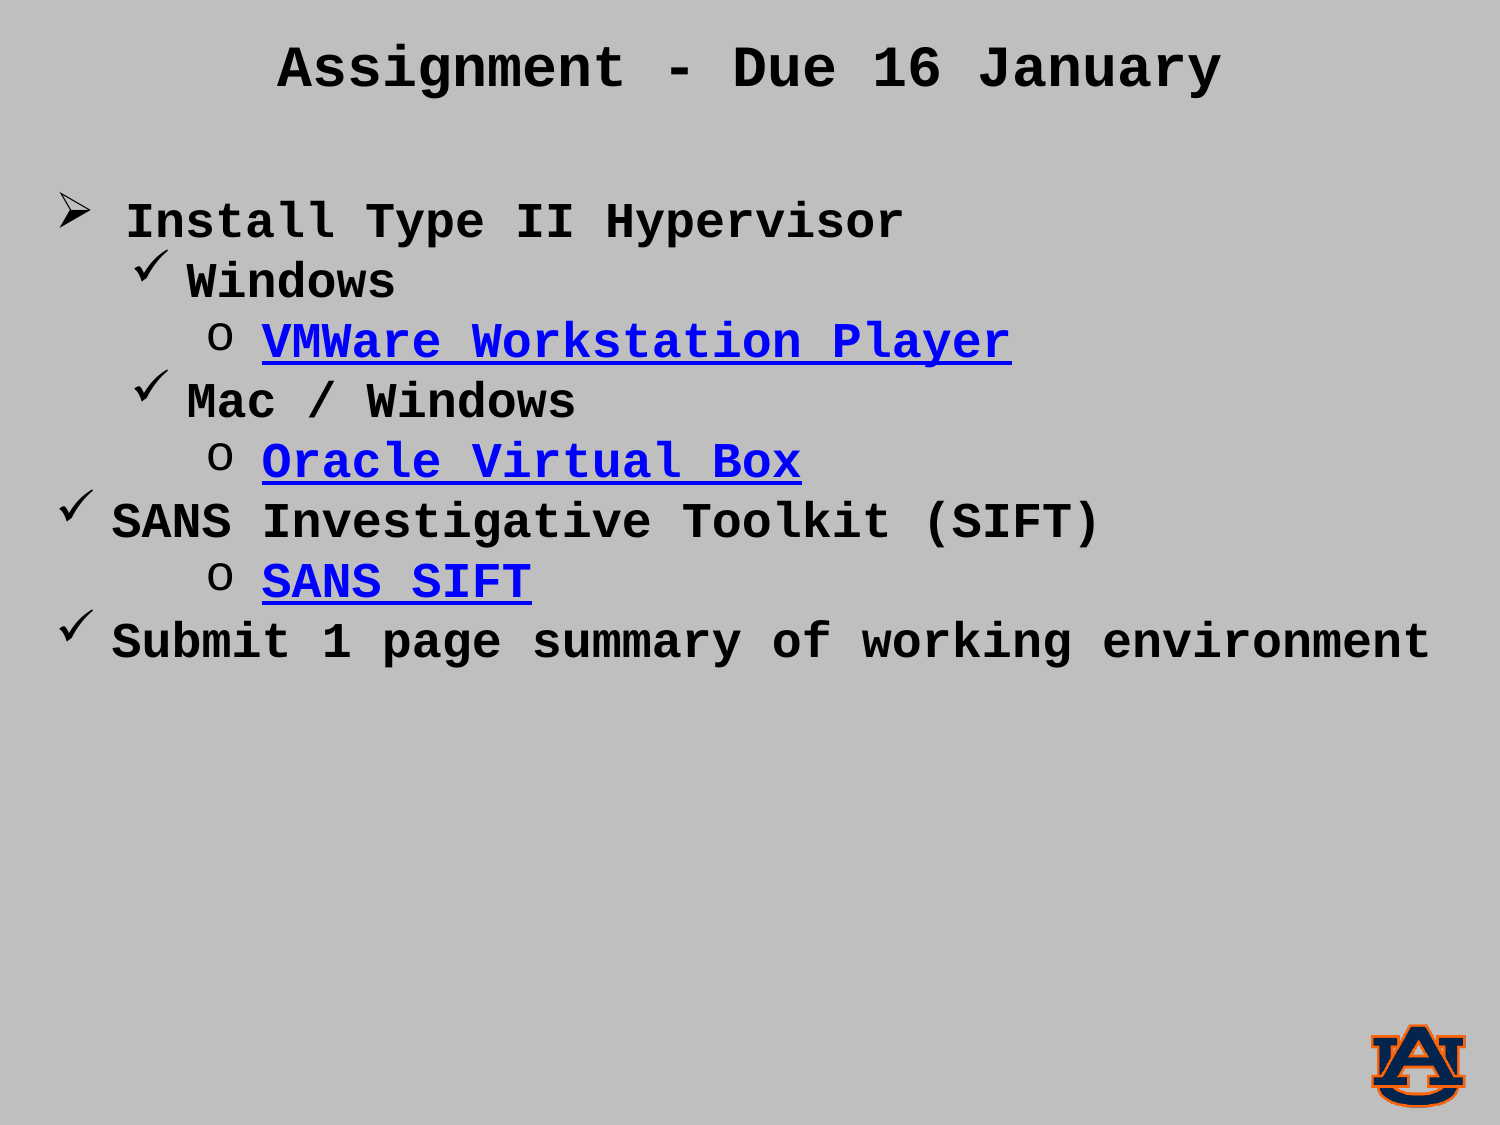

Assignment - Due 16 January
 Install Type II Hypervisor
Windows
VMWare Workstation Player
Mac / Windows
Oracle Virtual Box
SANS Investigative Toolkit (SIFT)
SANS SIFT
Submit 1 page summary of working environment